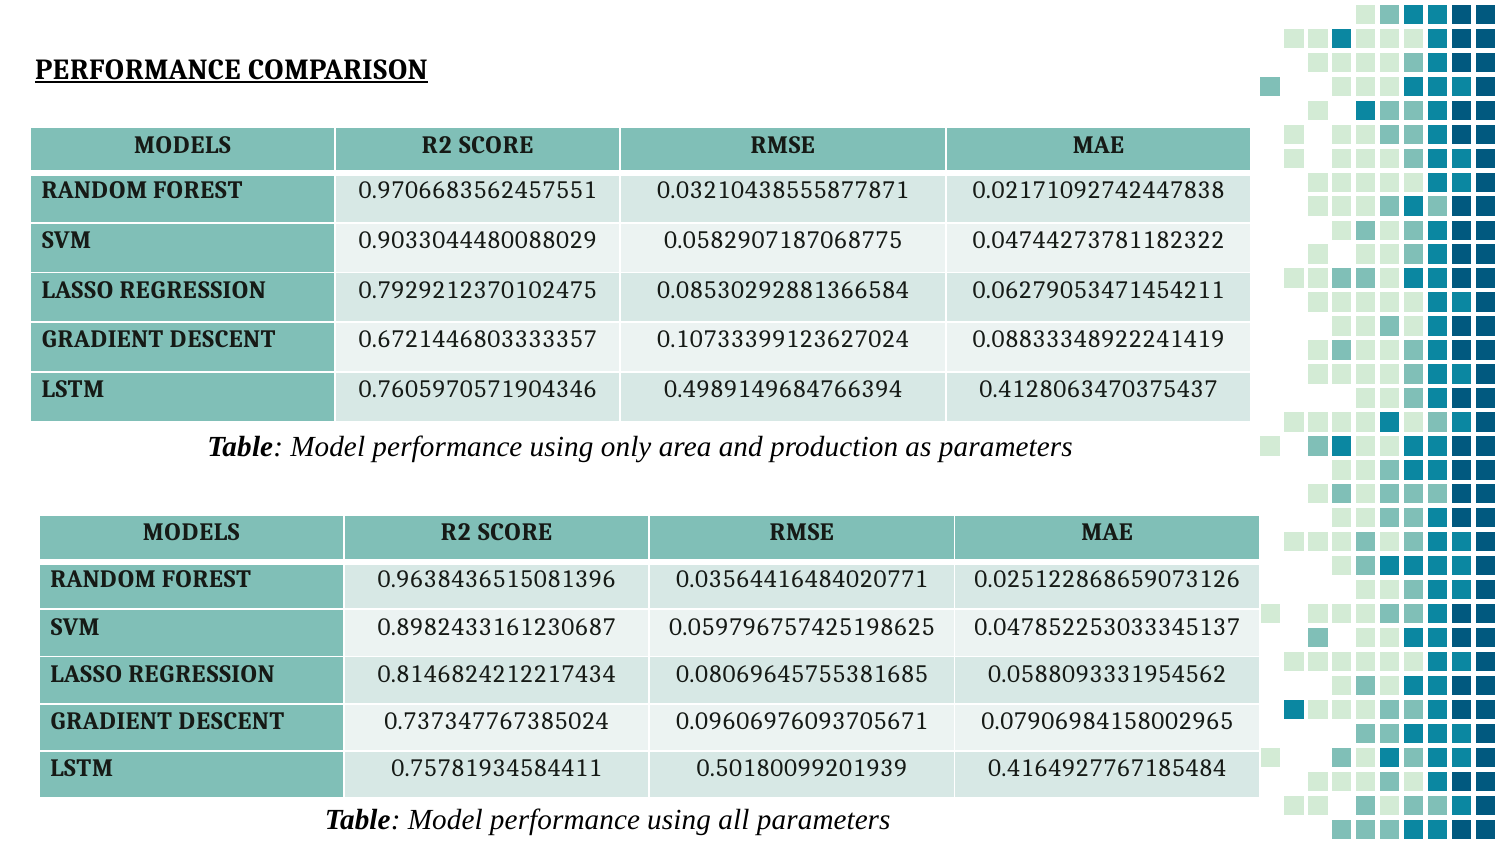

PERFORMANCE COMPARISON
| MODELS | R2 SCORE | RMSE | MAE |
| --- | --- | --- | --- |
| RANDOM FOREST | 0.9706683562457551 | 0.03210438555877871 | 0.02171092742447838 |
| SVM | 0.9033044480088029 | 0.0582907187068775 | 0.04744273781182322 |
| LASSO REGRESSION | 0.7929212370102475 | 0.08530292881366584 | 0.06279053471454211 |
| GRADIENT DESCENT | 0.6721446803333357 | 0.10733399123627024 | 0.08833348922241419 |
| LSTM | 0.7605970571904346 | 0.4989149684766394 | 0.4128063470375437 |
Table: Model performance using only area and production as parameters
| MODELS | R2 SCORE | RMSE | MAE |
| --- | --- | --- | --- |
| RANDOM FOREST | 0.9638436515081396 | 0.03564416484020771 | 0.025122868659073126 |
| SVM | 0.8982433161230687 | 0.059796757425198625 | 0.047852253033345137 |
| LASSO REGRESSION | 0.8146824212217434 | 0.08069645755381685 | 0.0588093331954562 |
| GRADIENT DESCENT | 0.737347767385024 | 0.09606976093705671 | 0.07906984158002965 |
| LSTM | 0.75781934584411 | 0.50180099201939 | 0.4164927767185484 |
Table: Model performance using all parameters